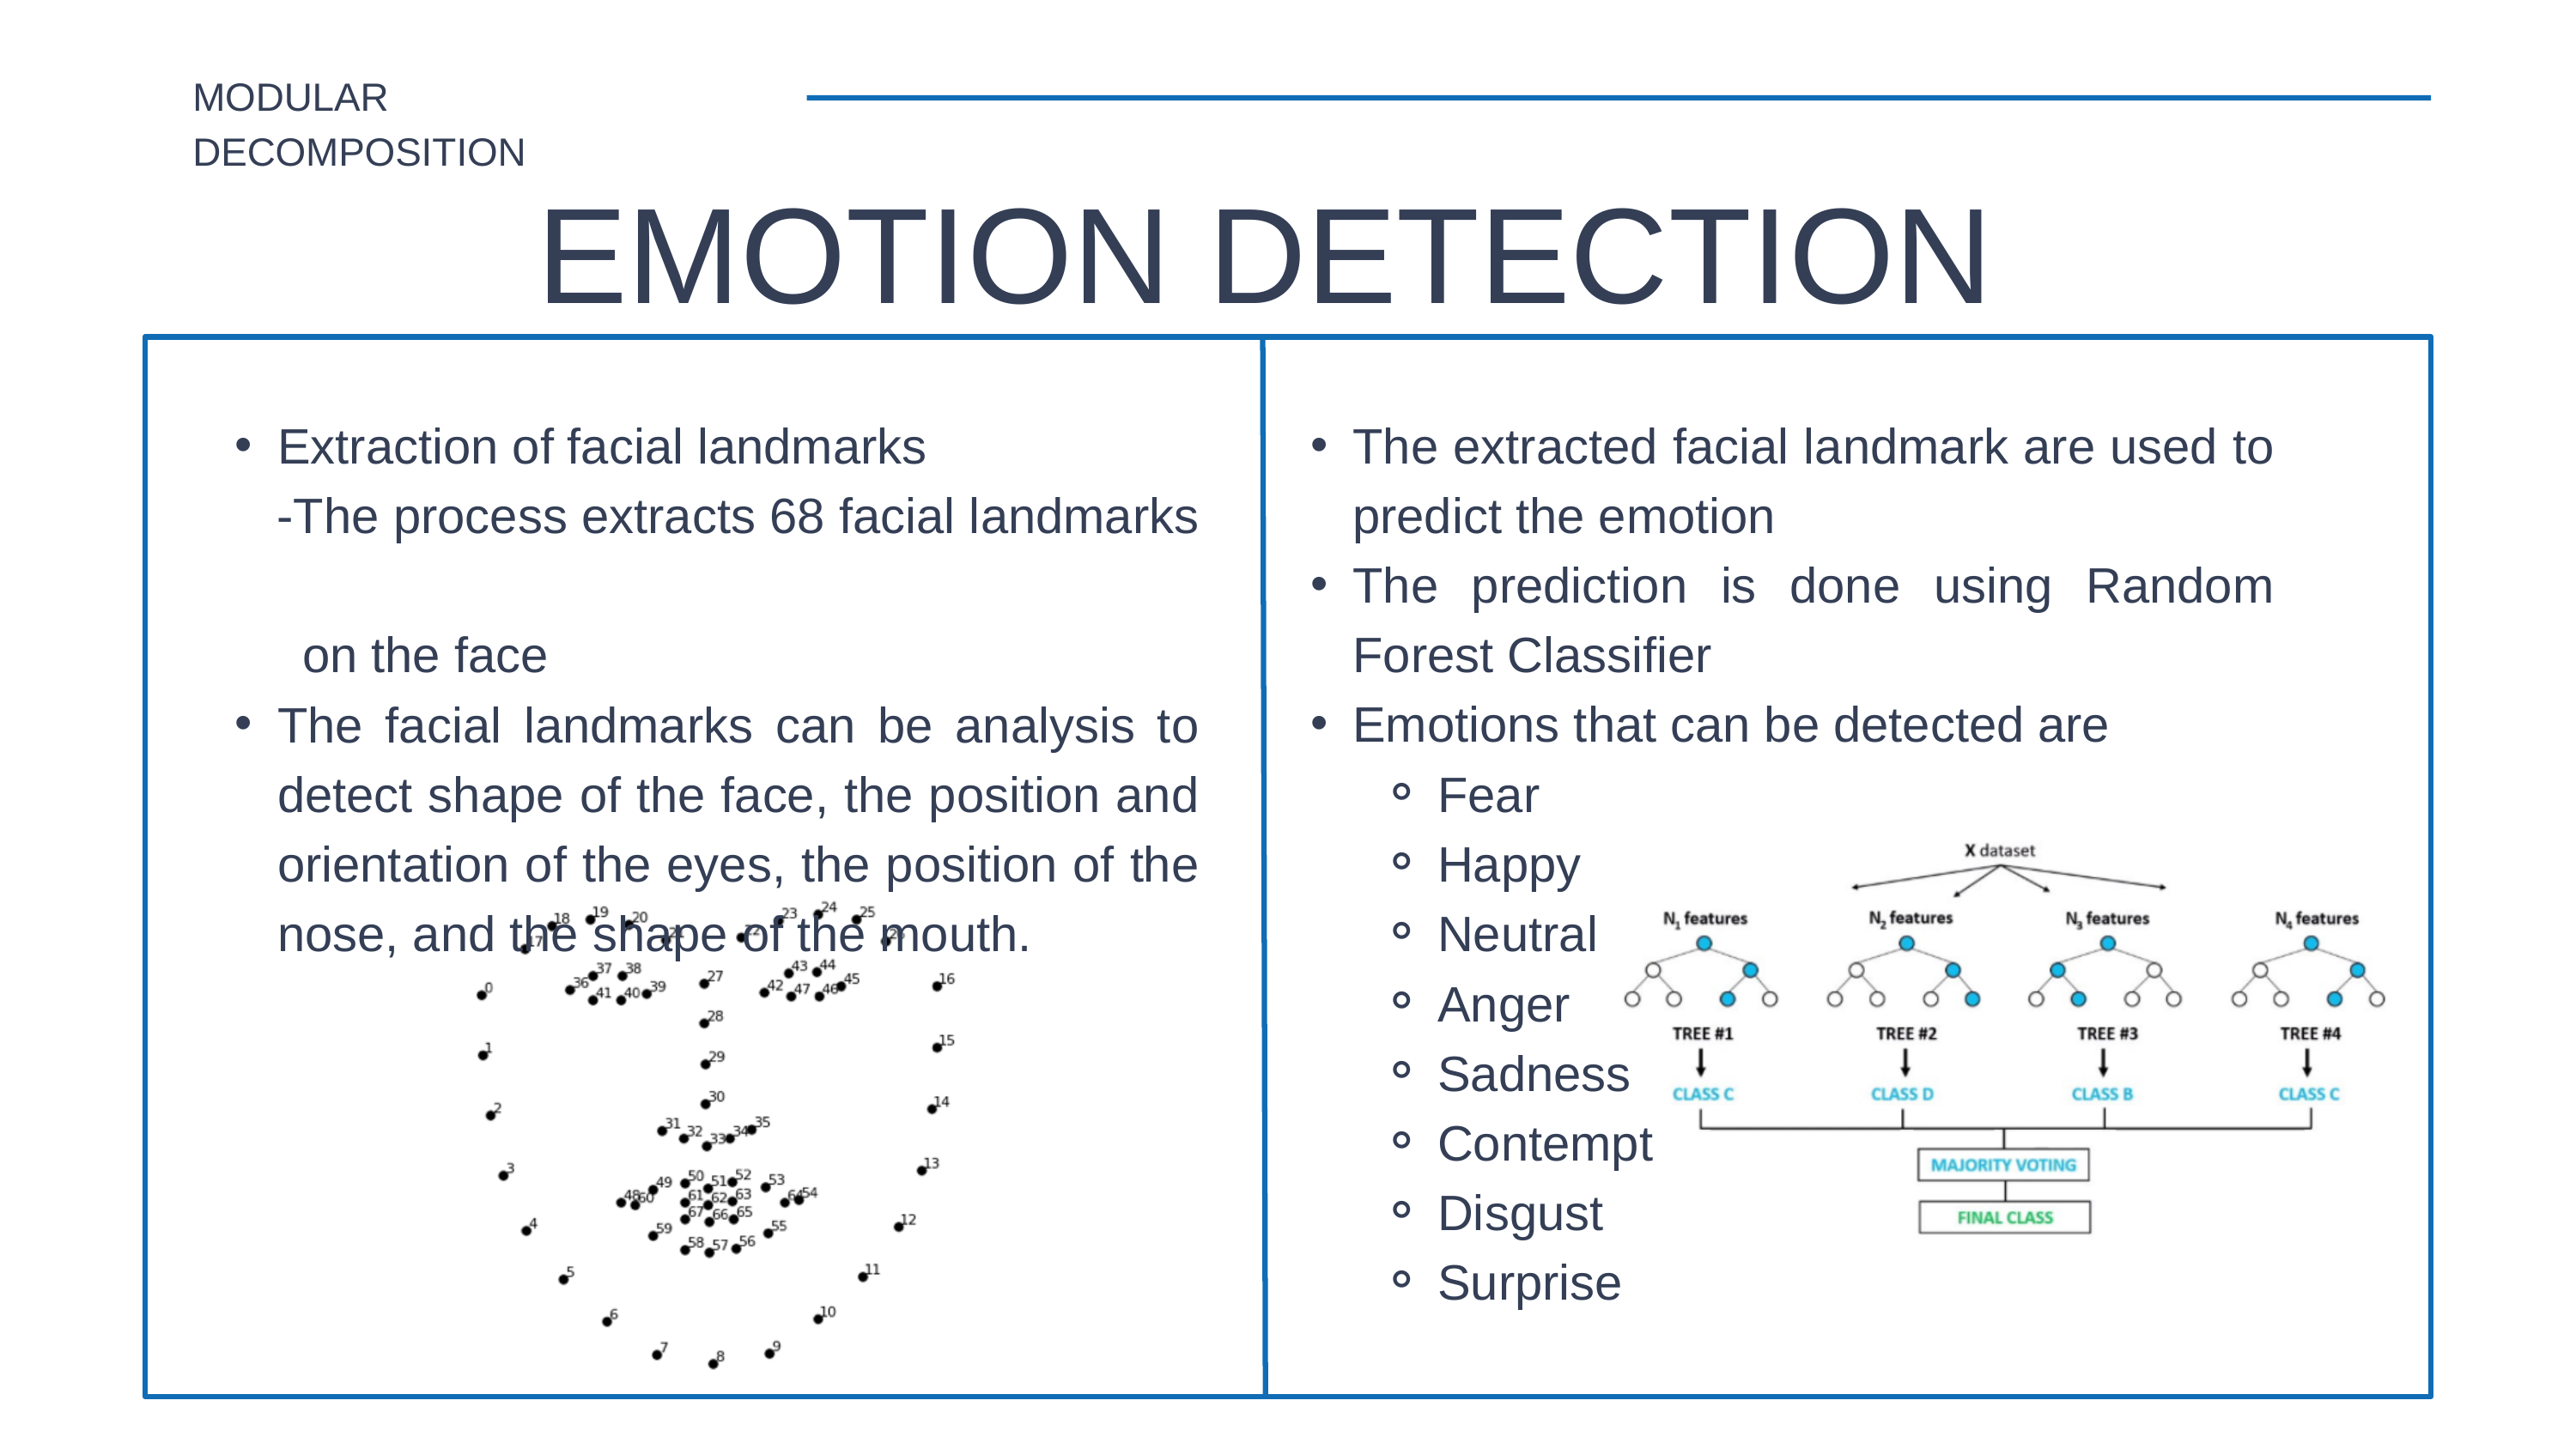

MODULAR DECOMPOSITION

EMOTION DETECTION

Extraction of facial landmarks
      -The process extracts 68 facial landmarks
        on the face
The facial landmarks can be analysis to detect shape of the face, the position and orientation of the eyes, the position of the nose, and the shape of the mouth.

The extracted facial landmark are used to predict the emotion
The prediction is done using Random Forest Classifier
Emotions that can be detected are
Fear
Happy
Neutral
Anger
Sadness
Contempt
Disgust
Surprise